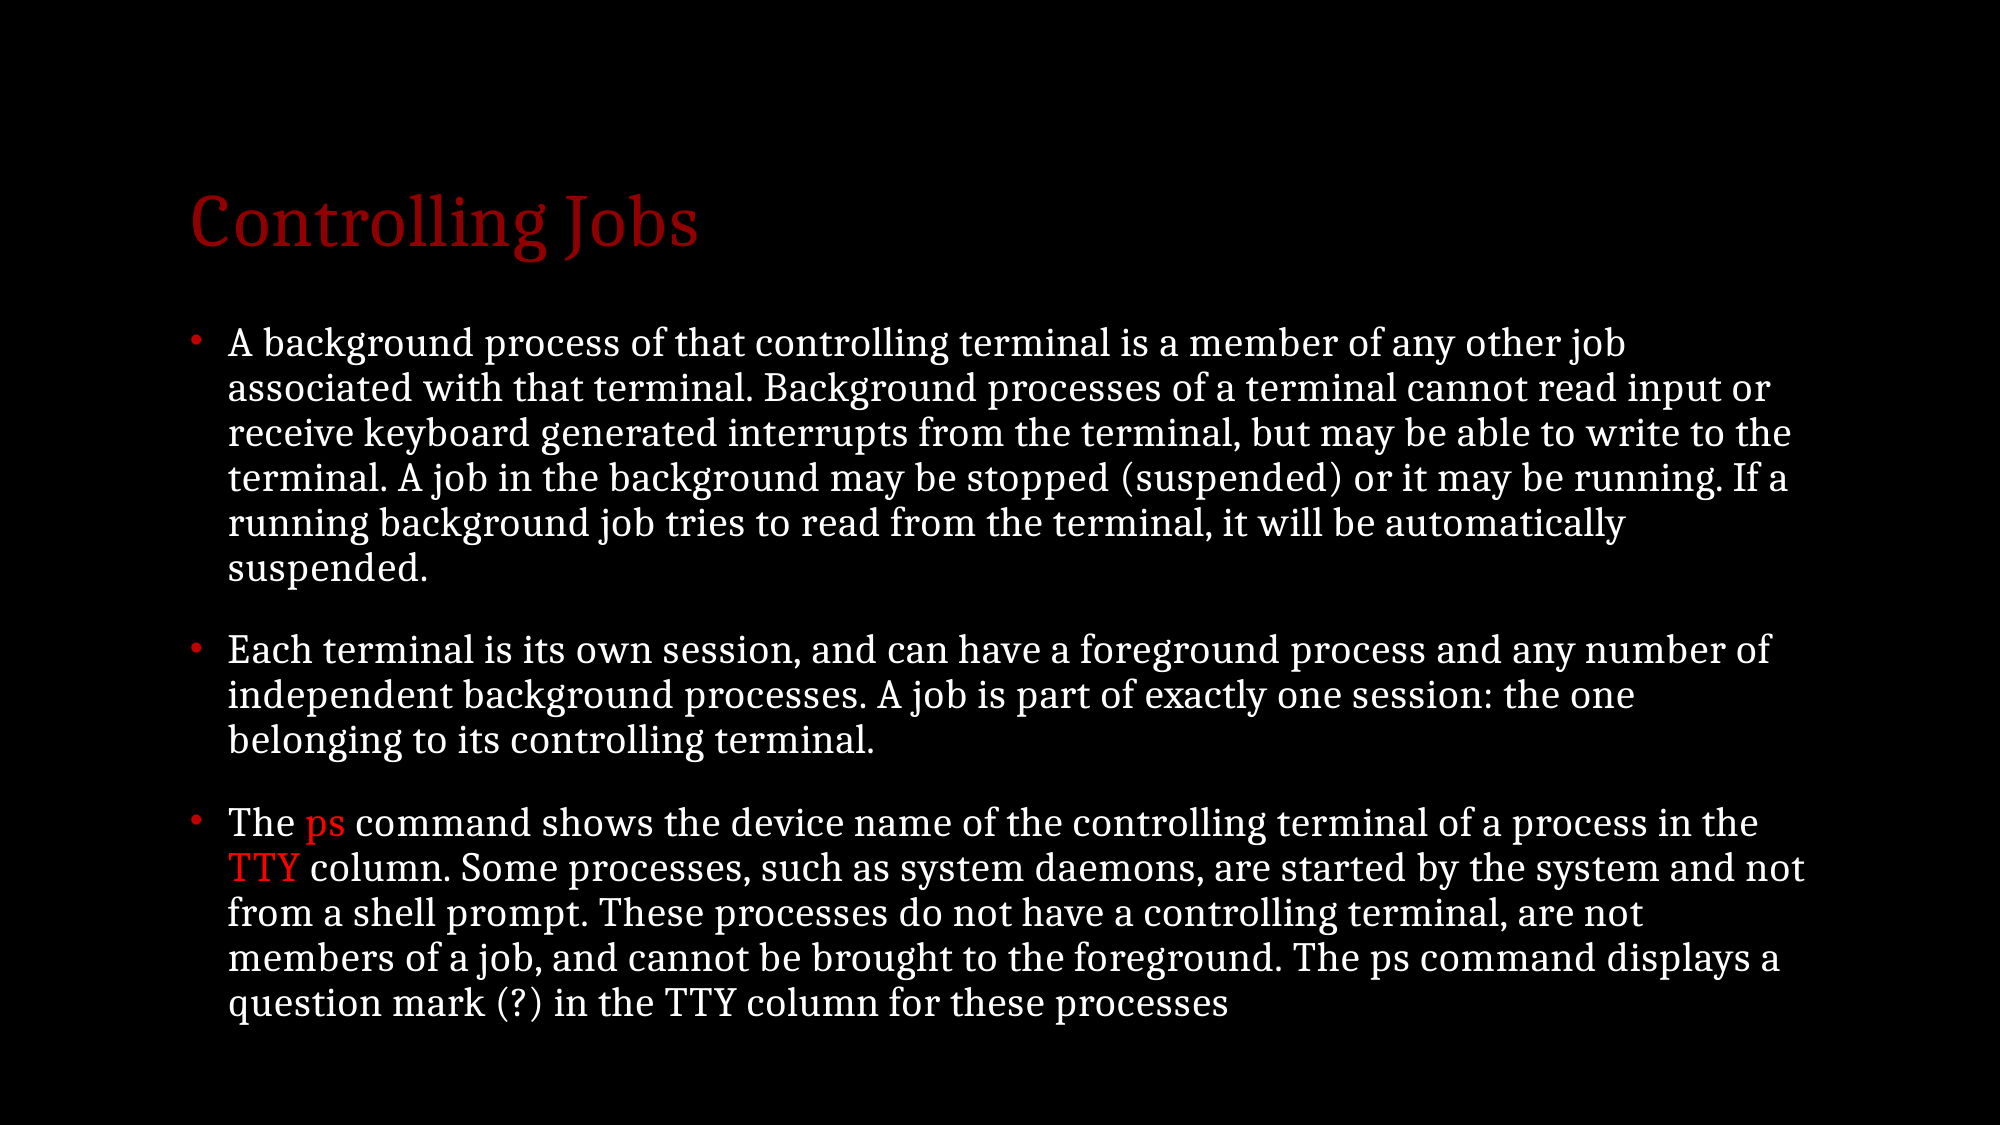

# Controlling Jobs
A background process of that controlling terminal is a member of any other job associated with that terminal. Background processes of a terminal cannot read input or receive keyboard generated interrupts from the terminal, but may be able to write to the terminal. A job in the background may be stopped (suspended) or it may be running. If a running background job tries to read from the terminal, it will be automatically suspended.
Each terminal is its own session, and can have a foreground process and any number of independent background processes. A job is part of exactly one session: the one belonging to its controlling terminal.
The ps command shows the device name of the controlling terminal of a process in the TTY column. Some processes, such as system daemons, are started by the system and not from a shell prompt. These processes do not have a controlling terminal, are not members of a job, and cannot be brought to the foreground. The ps command displays a question mark (?) in the TTY column for these processes